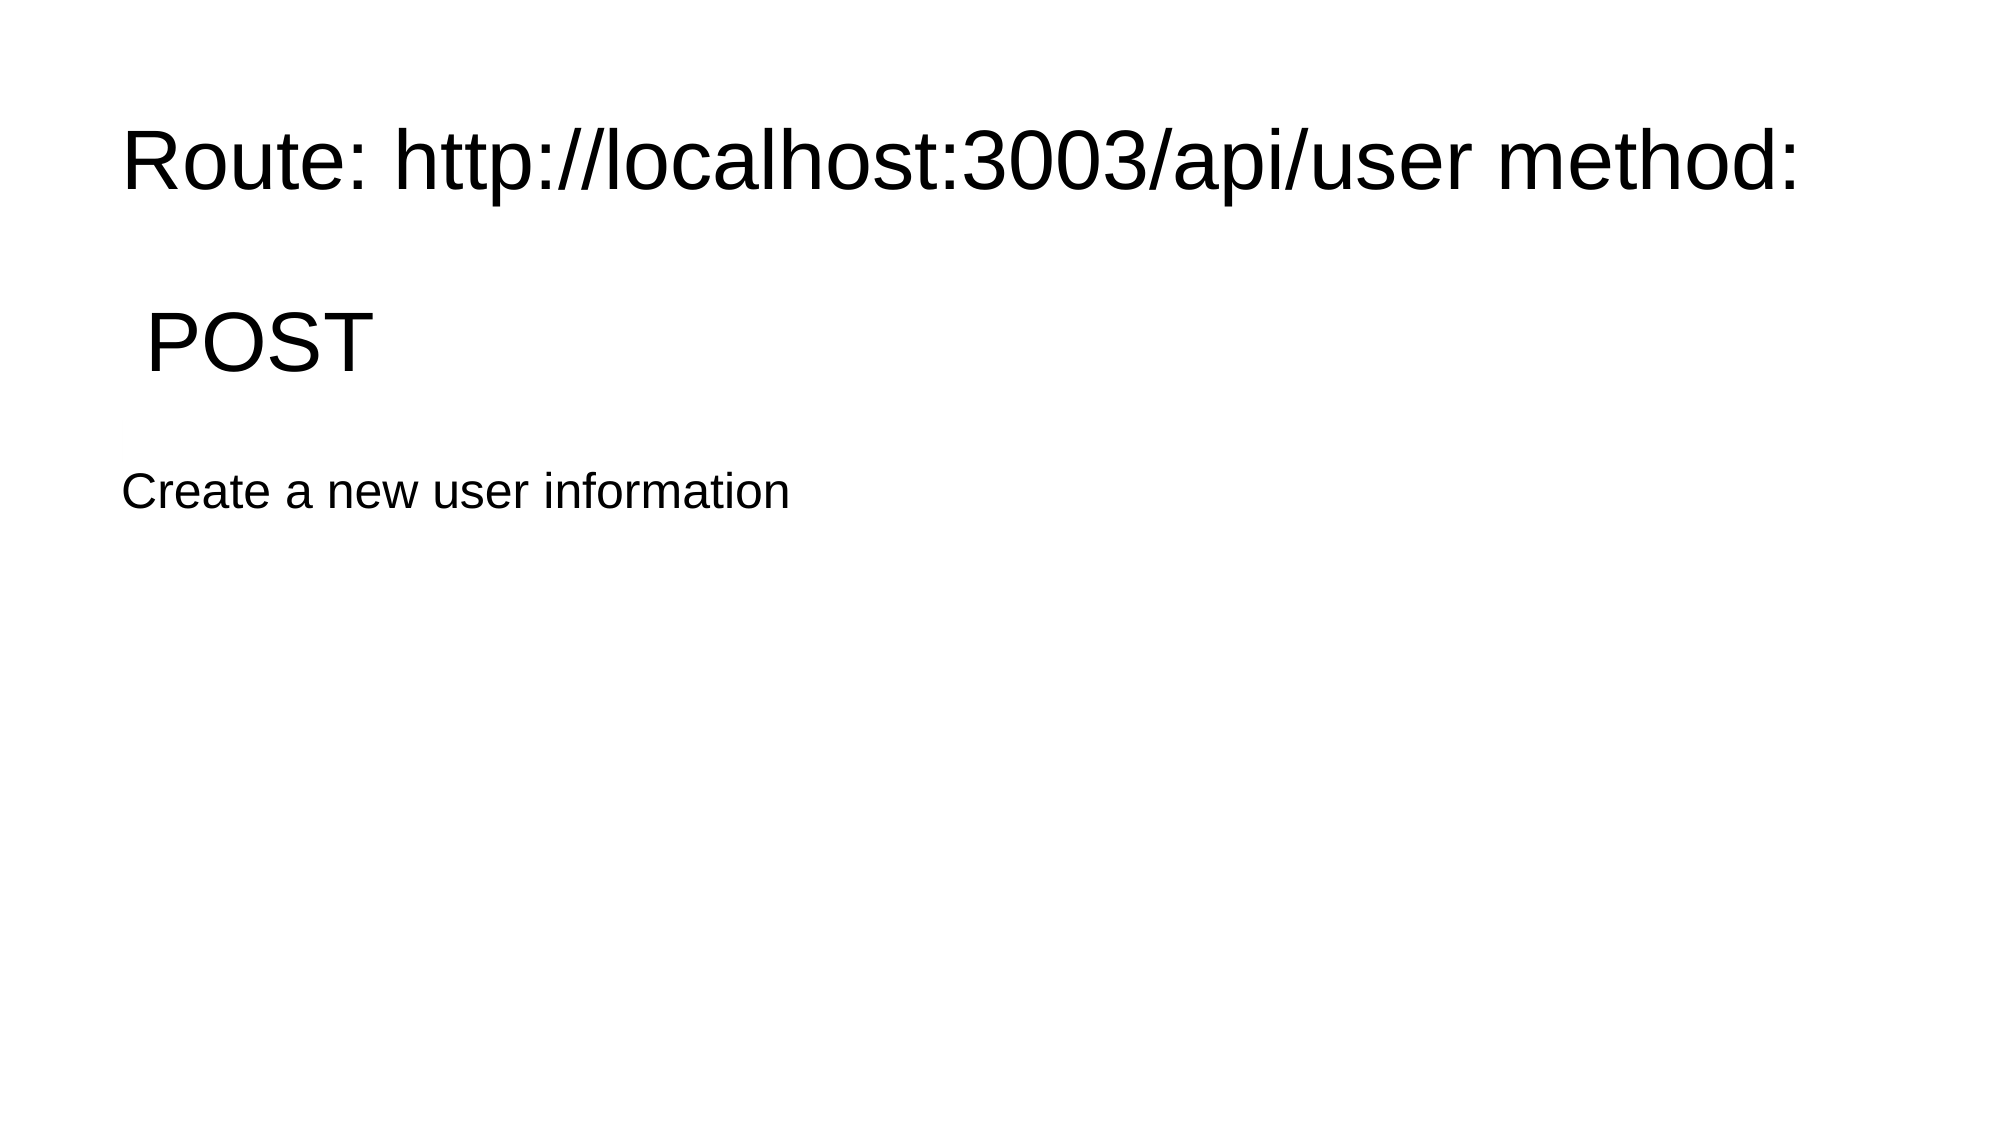

# Route: http://localhost:3003/api/user method: POST

Create a new user information